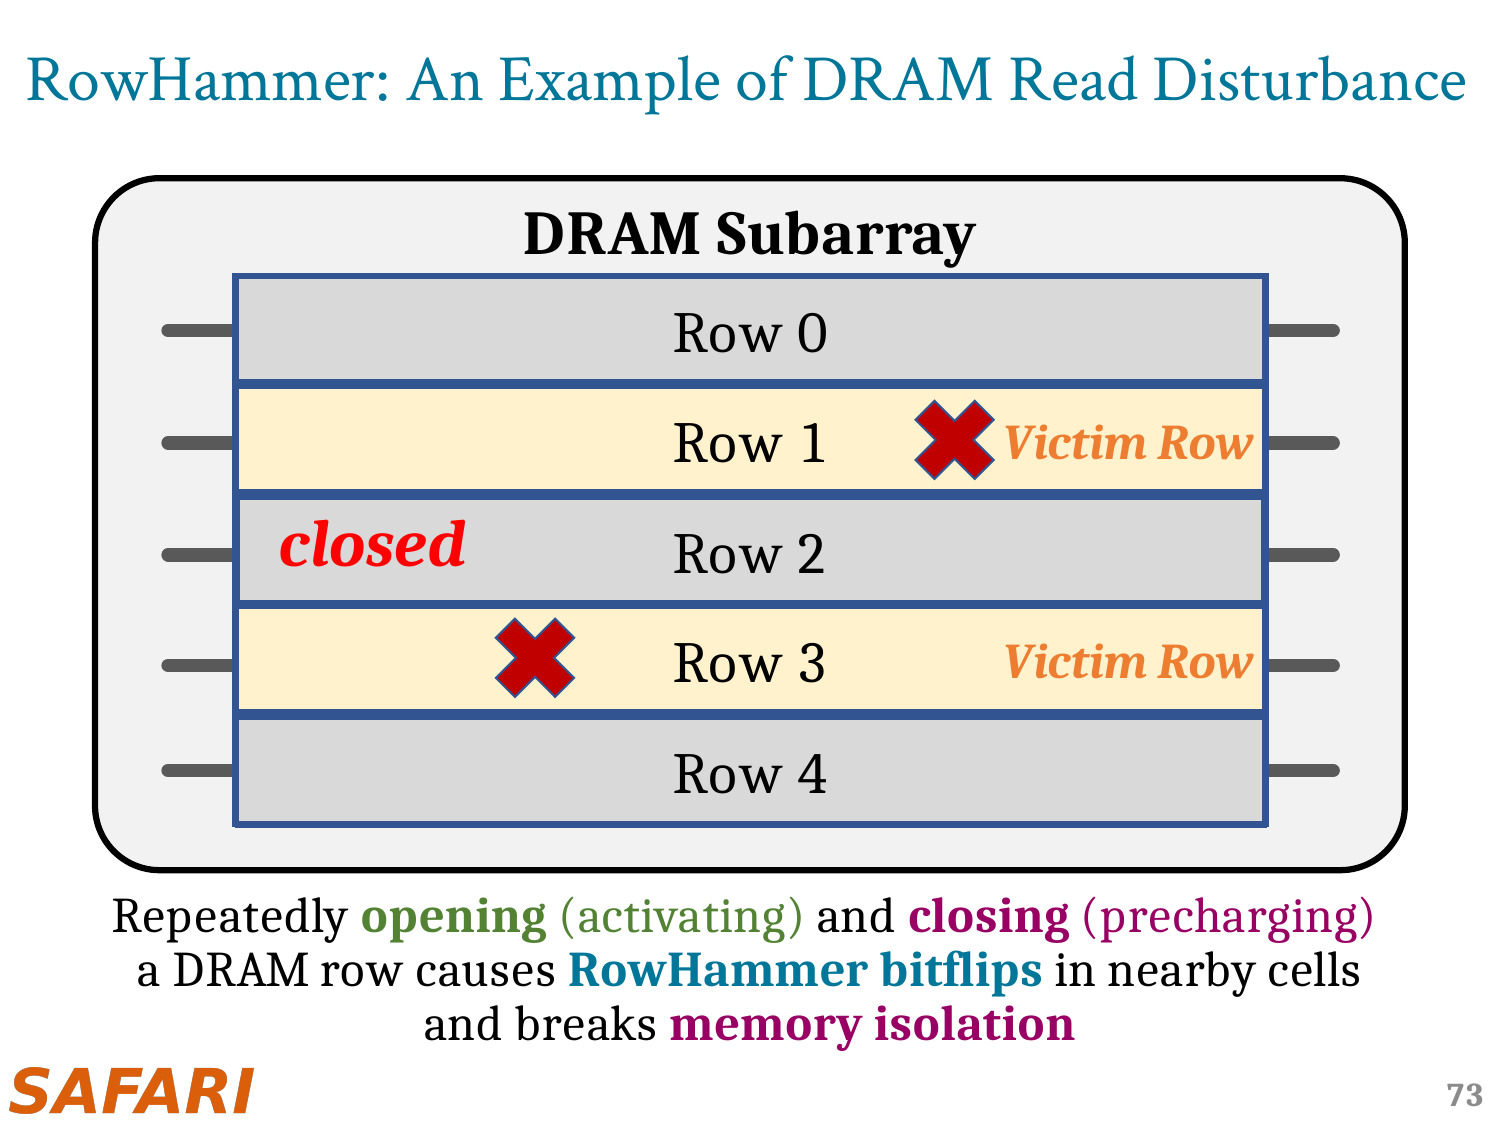

# RowHammer: An Example of DRAM Read Disturbance

DRAM Subarray
Row 0

Row 1
Row 2
open
Row 3
Row 1
Victim Row
Aggressor Row
Victim Row
Row 2
closed
Row 2
Row 2
open
Row 2
open
Row 2
closed
Aggressor Row

Row 3
Row 2
closed
Row 4

Repeatedly opening (activating) and closing (precharging)
a DRAM row causes RowHammer bitflips in nearby cells
and breaks memory isolation
73